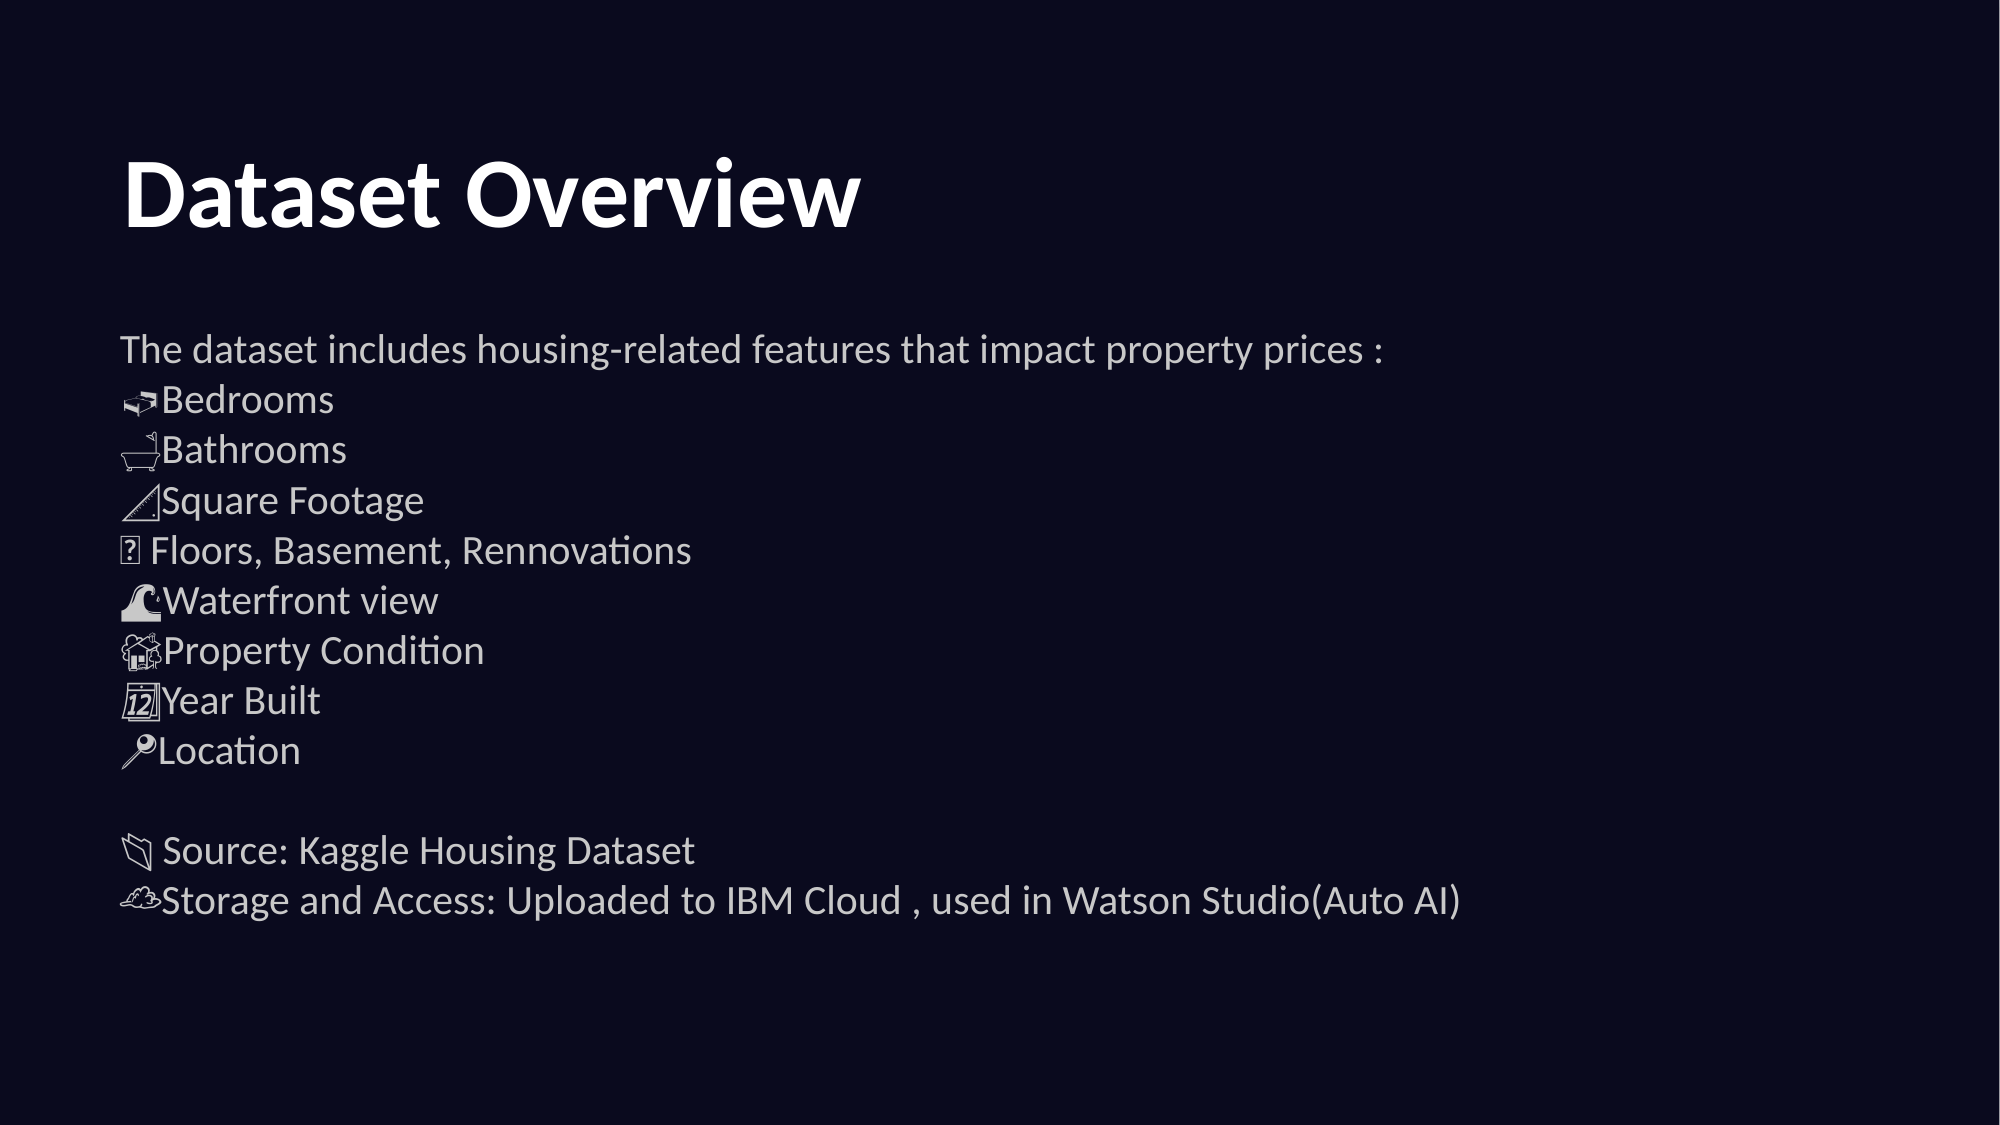

Dataset Overview

The dataset includes housing-related features that impact property prices :
🛏️Bedrooms
🛁Bathrooms
📐Square Footage
🧱 Floors, Basement, Rennovations
🌊Waterfront view
🏡Property Condition
📆Year Built
📍Location

📂 Source: Kaggle Housing Dataset
☁️Storage and Access: Uploaded to IBM Cloud , used in Watson Studio(Auto AI)